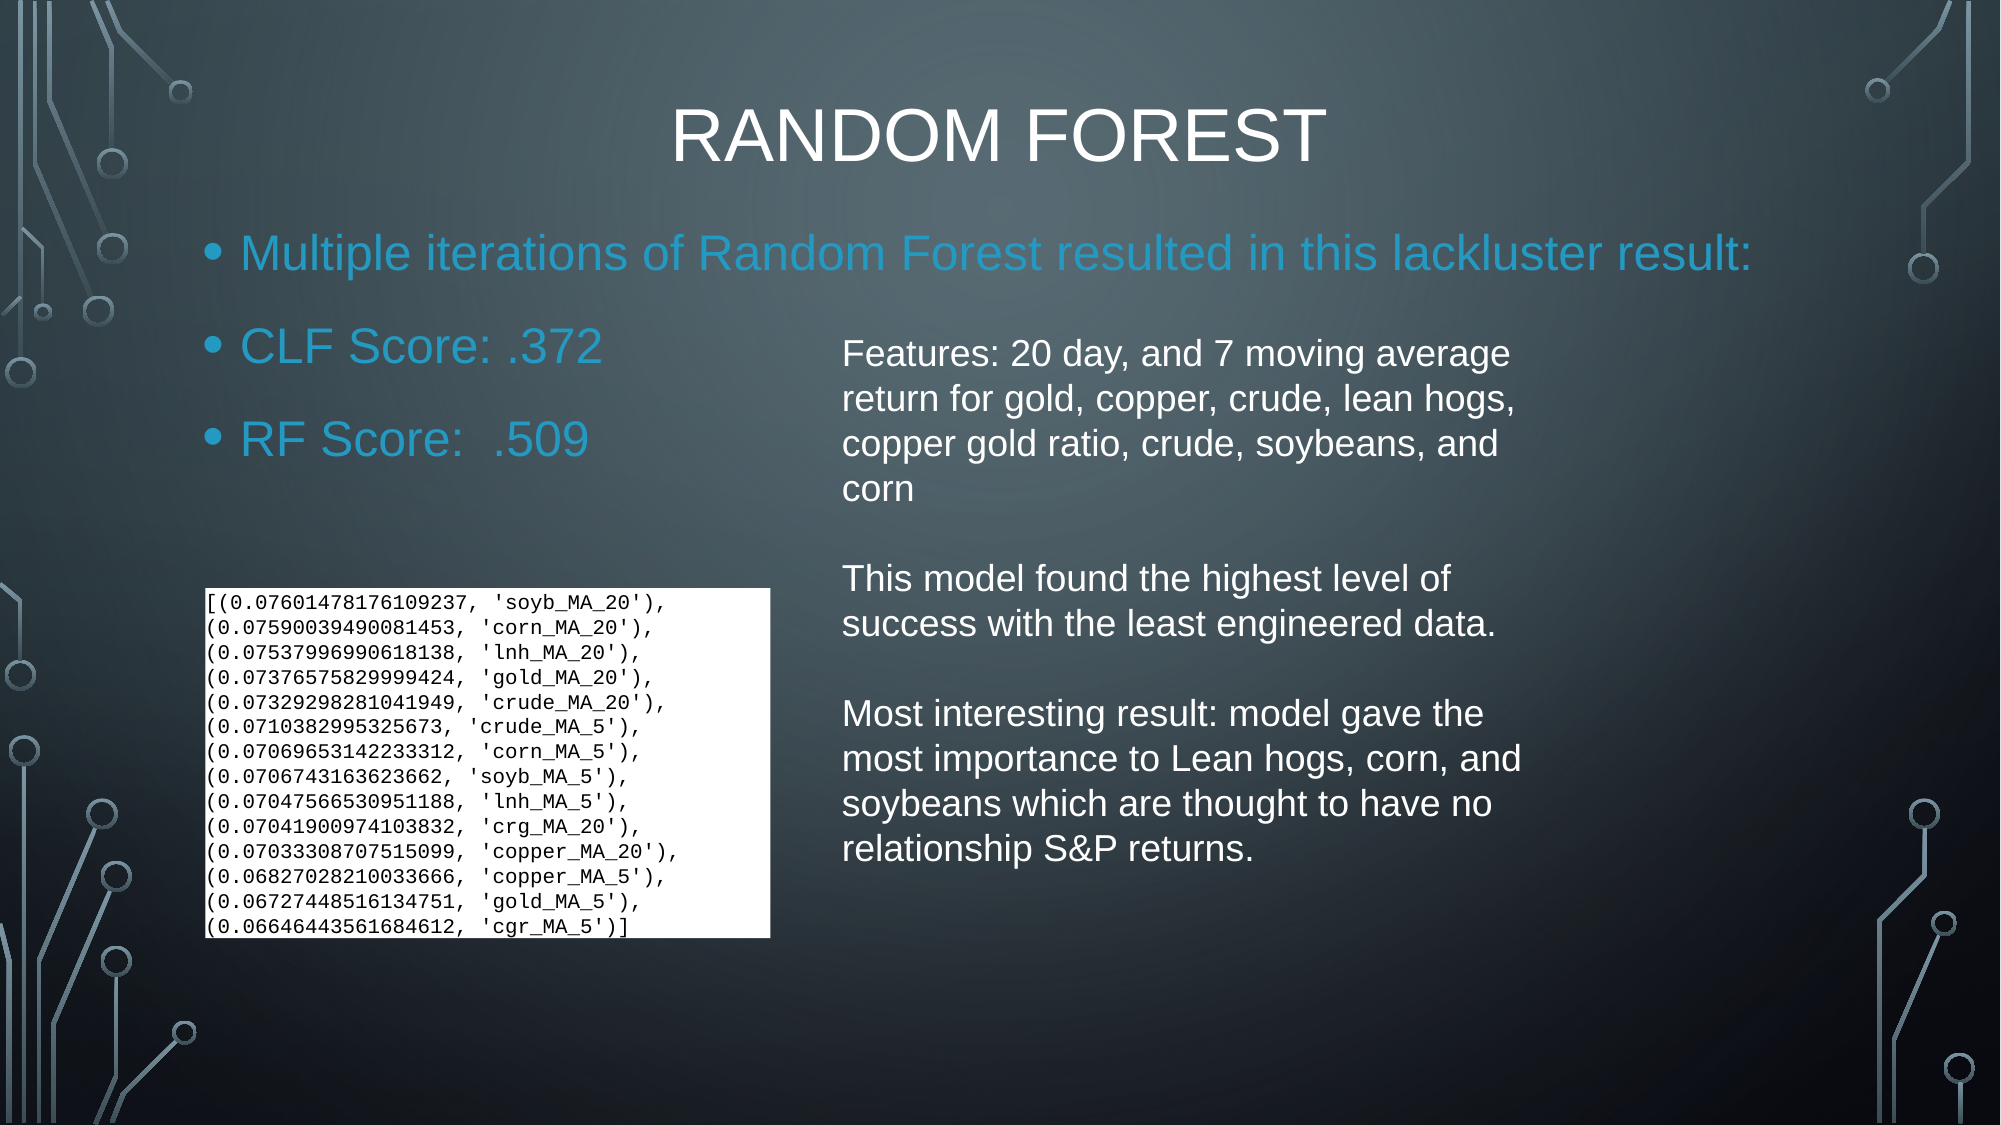

# Random FOREST
Multiple iterations of Random Forest resulted in this lackluster result:
CLF Score: .372
RF Score:  .509

Features: 20 day, and 7 moving average return for gold, copper, crude, lean hogs, copper gold ratio, crude, soybeans, and corn

This model found the highest level of success with the least engineered data.

Most interesting result: model gave the most importance to Lean hogs, corn, and soybeans which are thought to have no relationship S&P returns.

[(0.07601478176109237, 'soyb_MA_20'), (0.07590039490081453, 'corn_MA_20'), (0.07537996990618138, 'lnh_MA_20'), (0.07376575829999424, 'gold_MA_20'), (0.07329298281041949, 'crude_MA_20'), (0.0710382995325673, 'crude_MA_5'), (0.07069653142233312, 'corn_MA_5'), (0.0706743163623662, 'soyb_MA_5'), (0.07047566530951188, 'lnh_MA_5'), (0.07041900974103832, 'crg_MA_20'), (0.07033308707515099, 'copper_MA_20'), (0.06827028210033666, 'copper_MA_5'), (0.06727448516134751, 'gold_MA_5'), (0.06646443561684612, 'cgr_MA_5')]